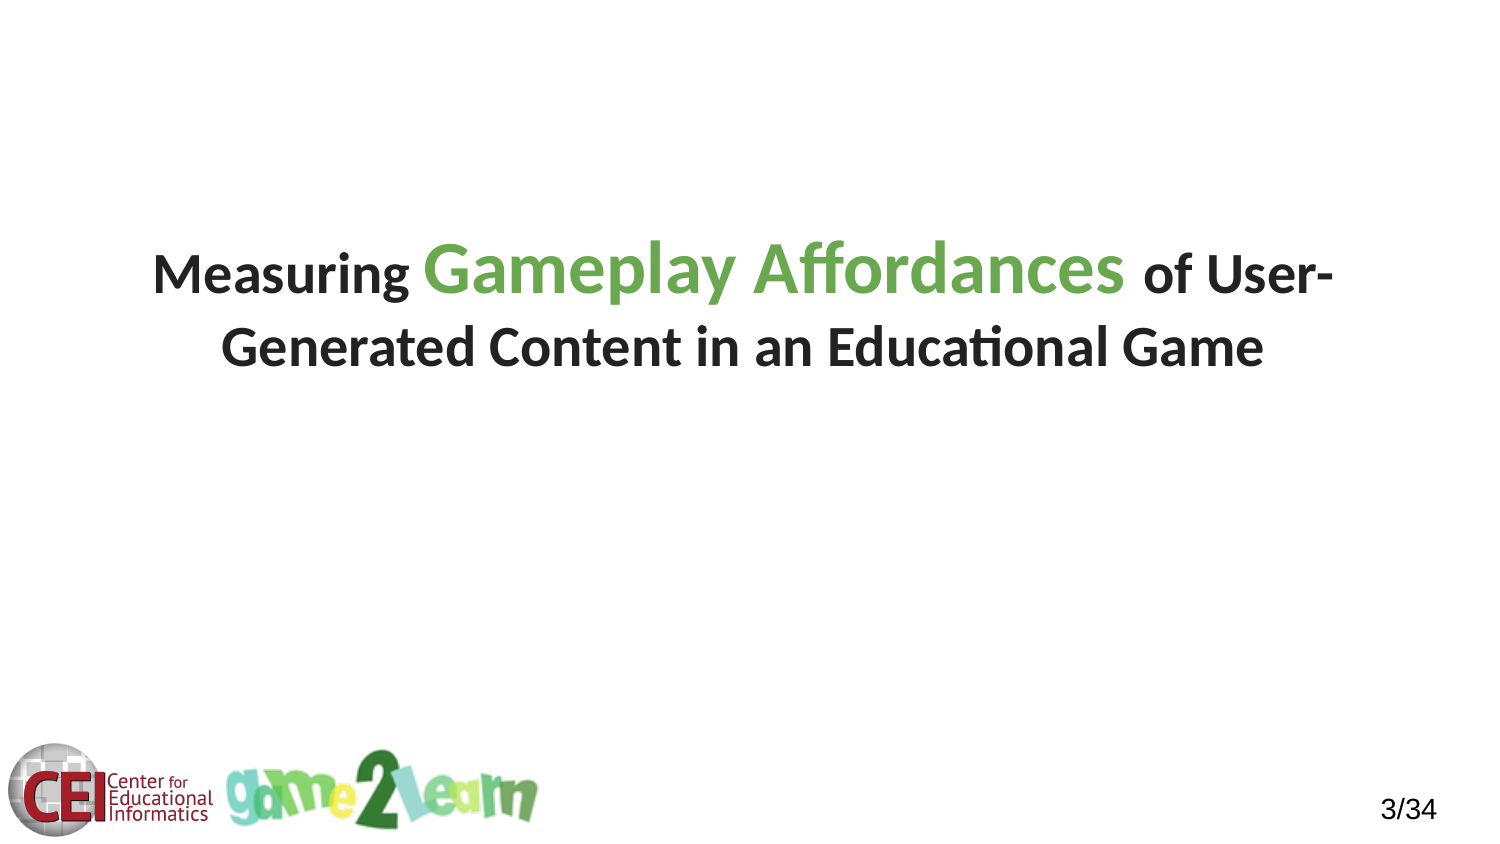

# Measuring Gameplay Affordances of User-Generated Content in an Educational Game
3/34